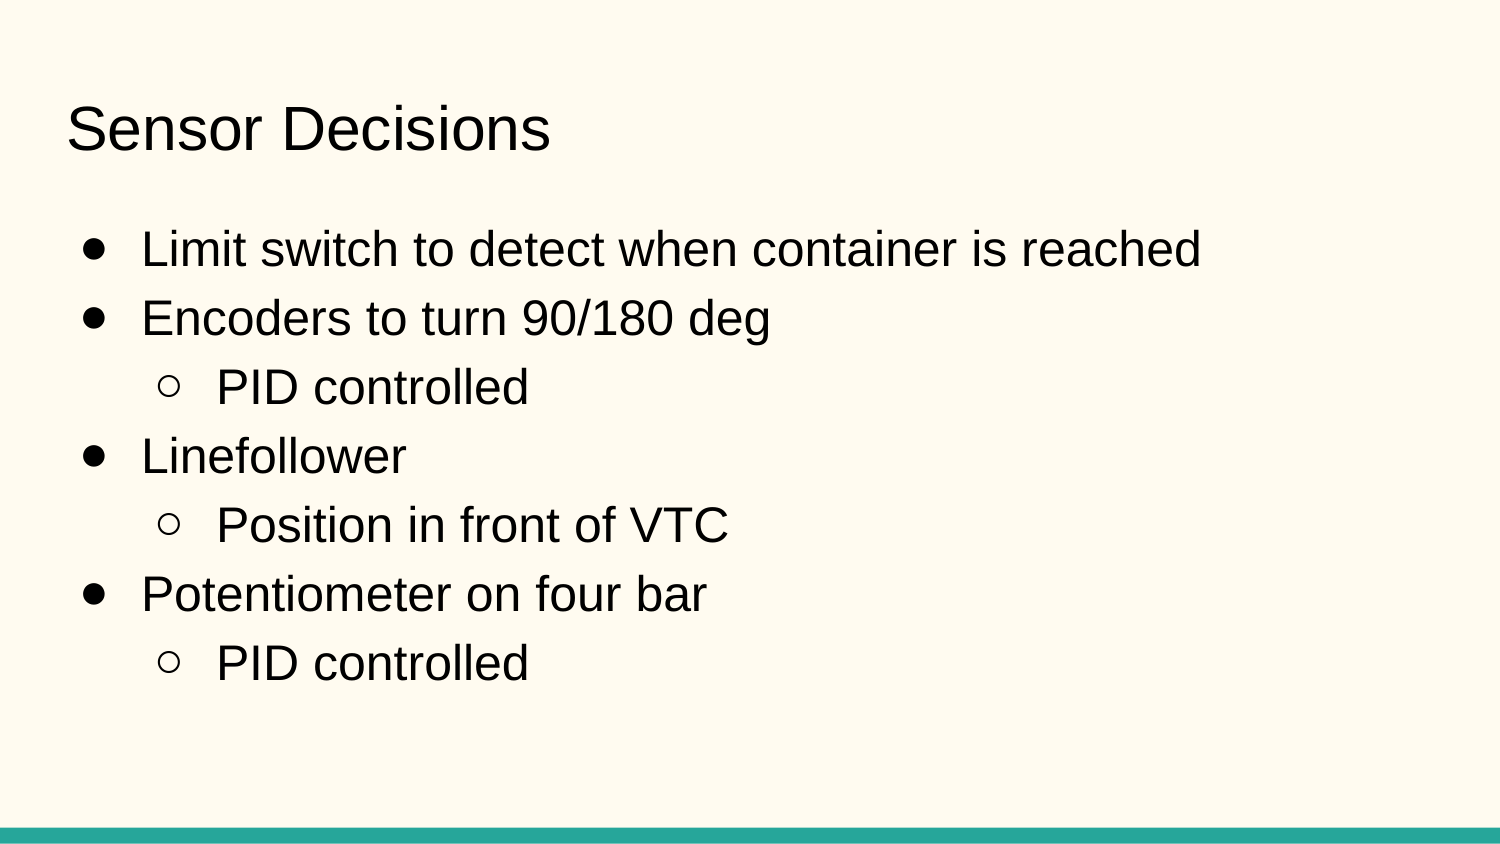

# Sensor Decisions
Limit switch to detect when container is reached
Encoders to turn 90/180 deg
PID controlled
Linefollower
Position in front of VTC
Potentiometer on four bar
PID controlled